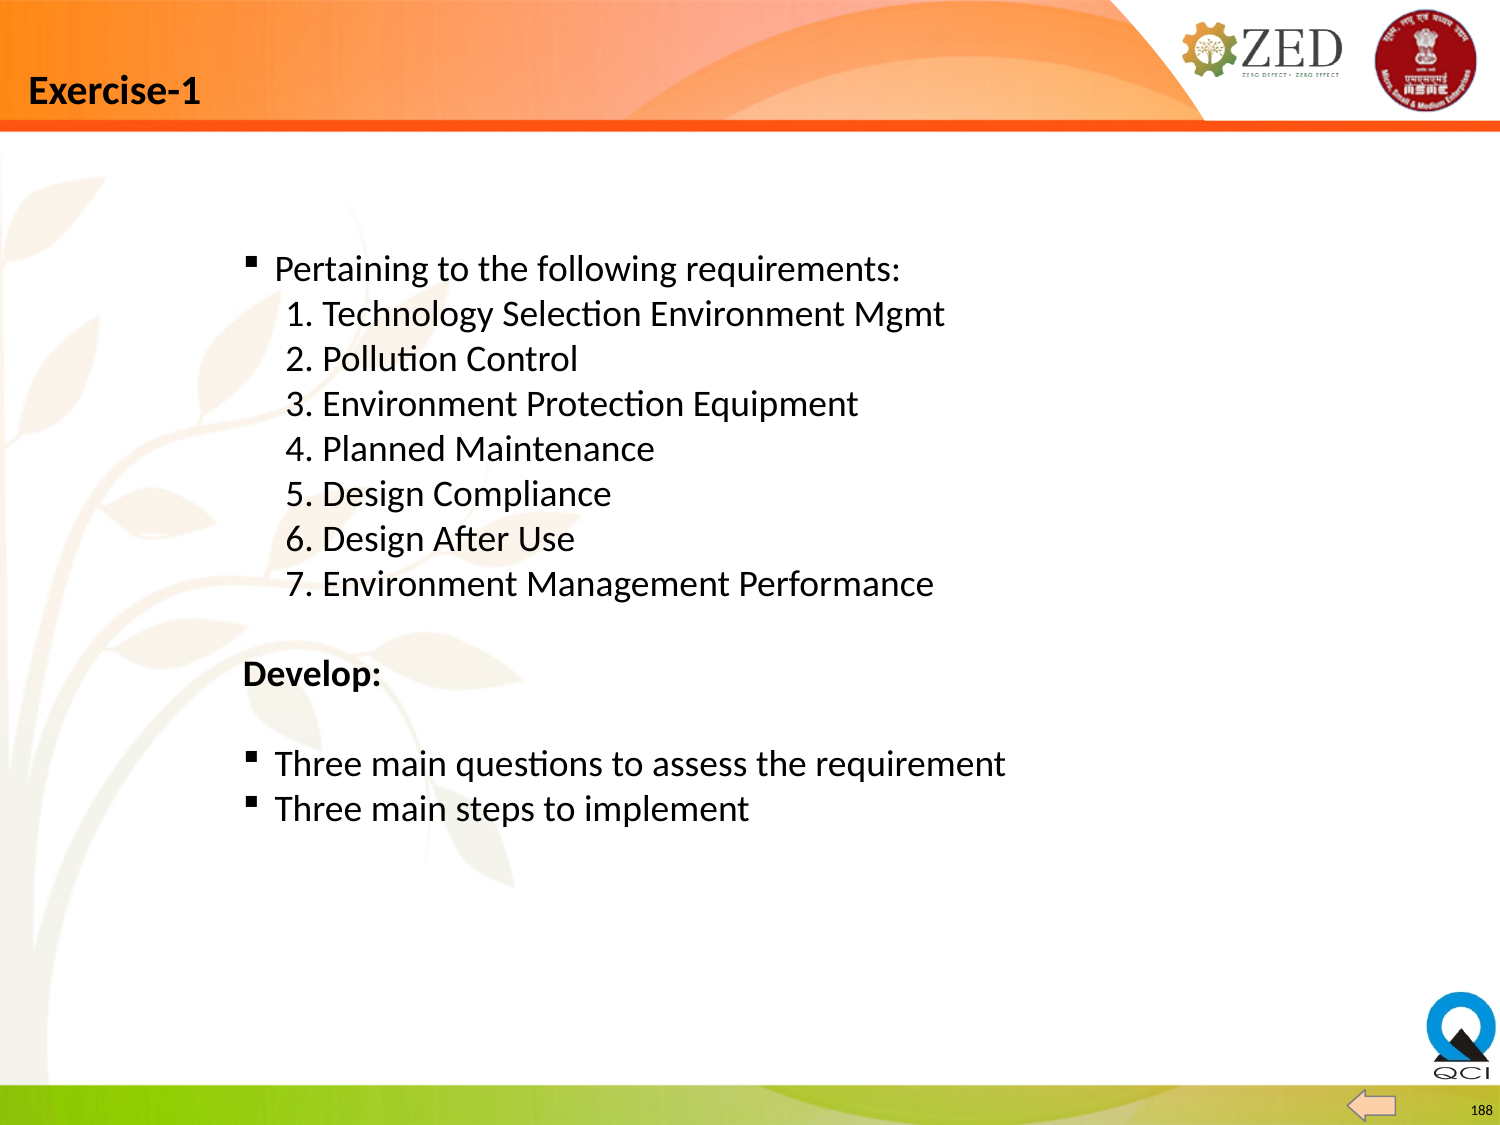

# Exercise-1
Pertaining to the following requirements:
     1. Technology Selection Environment Mgmt
     2. Pollution Control
     3. Environment Protection Equipment
     4. Planned Maintenance
     5. Design Compliance
     6. Design After Use
     7. Environment Management Performance

Develop:

Three main questions to assess the requirement
Three main steps to implement